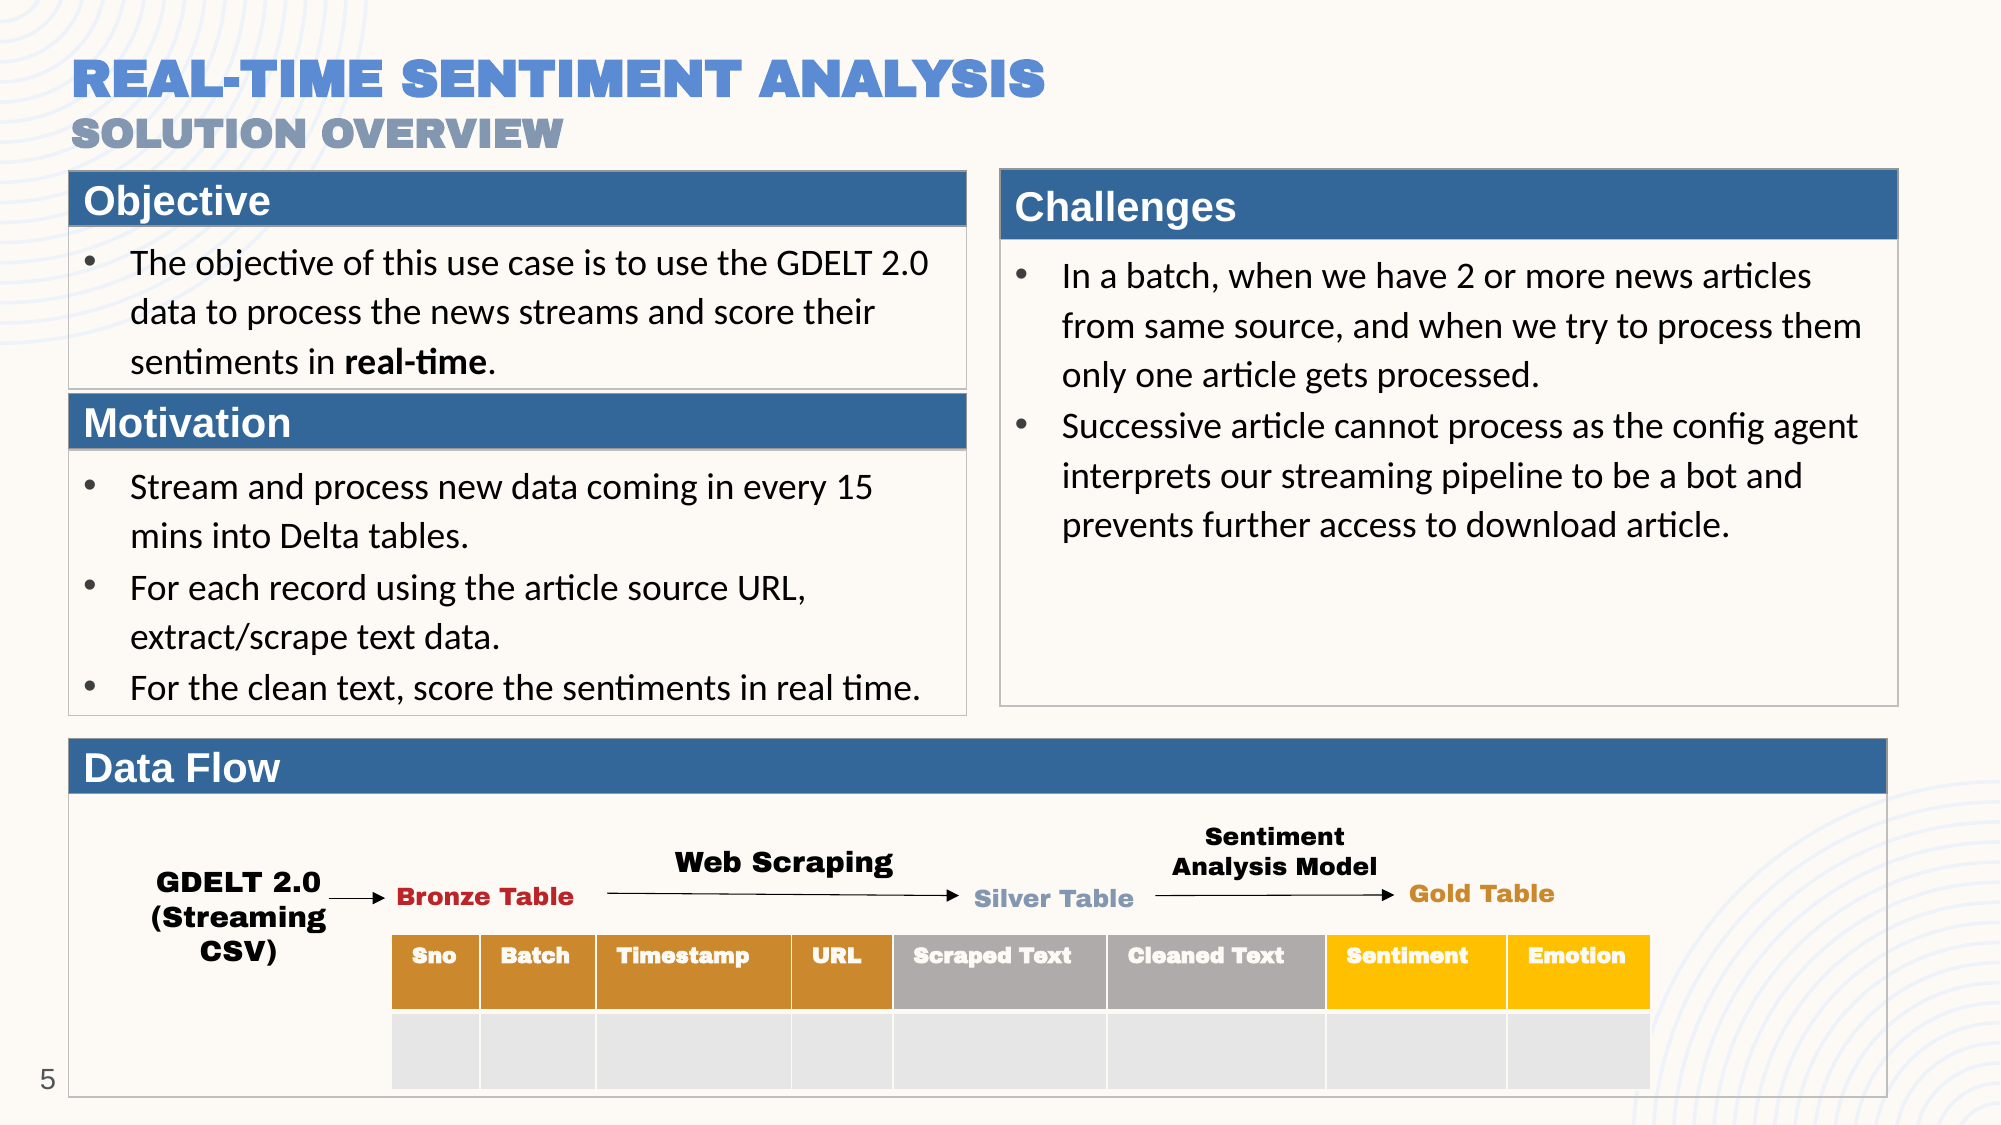

Real-Time SENTIMENT ANALYSIS
Solution OVERVIEW
Challenges
In a batch, when we have 2 or more news articles from same source, and when we try to process them only one article gets processed.
Successive article cannot process as the config agent interprets our streaming pipeline to be a bot and prevents further access to download article.

Objective
The objective of this use case is to use the GDELT 2.0 data to process the news streams and score their sentiments in real-time.
Motivation
Stream and process new data coming in every 15 mins into Delta tables.
For each record using the article source URL, extract/scrape text data.
For the clean text, score the sentiments in real time.
Data Flow

Sentiment Analysis Model
Web Scraping
GDELT 2.0
(Streaming CSV)
Gold Table
Bronze Table
Silver Table
| Sno | Batch | Timestamp | URL | Scraped Text | Cleaned Text | Sentiment | Emotion |
| --- | --- | --- | --- | --- | --- | --- | --- |
|  |  |  |  |  |  |  |  |
5